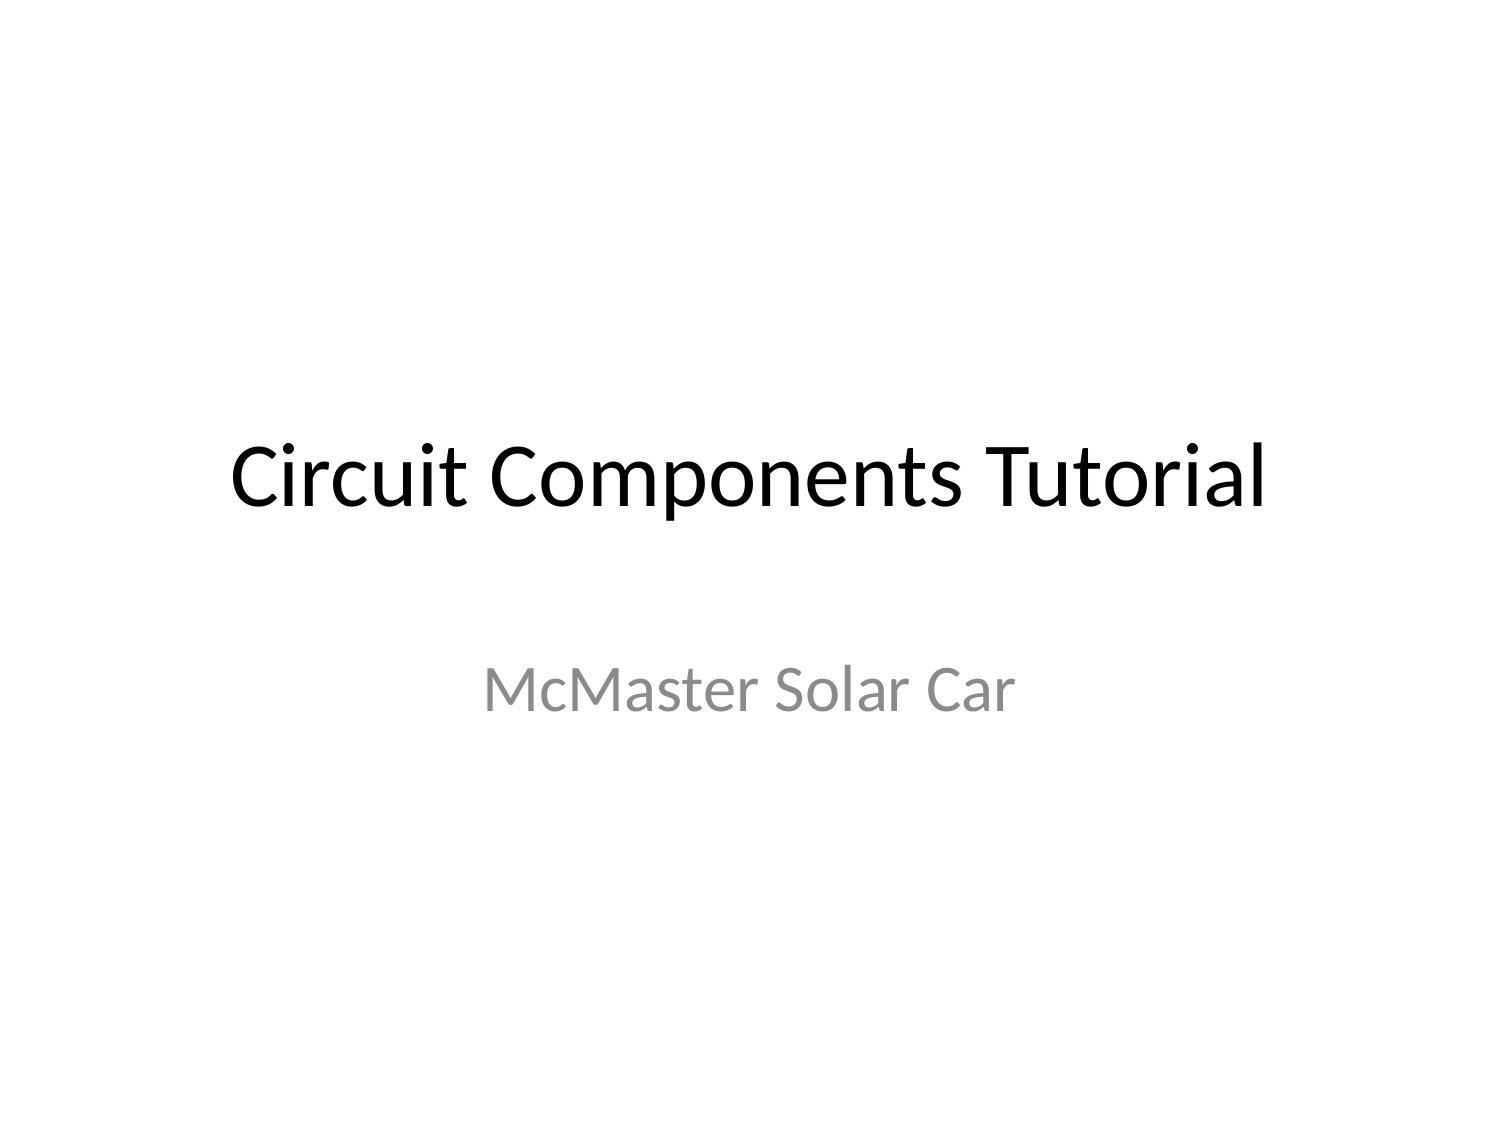

# Circuit Components Tutorial
McMaster Solar Car